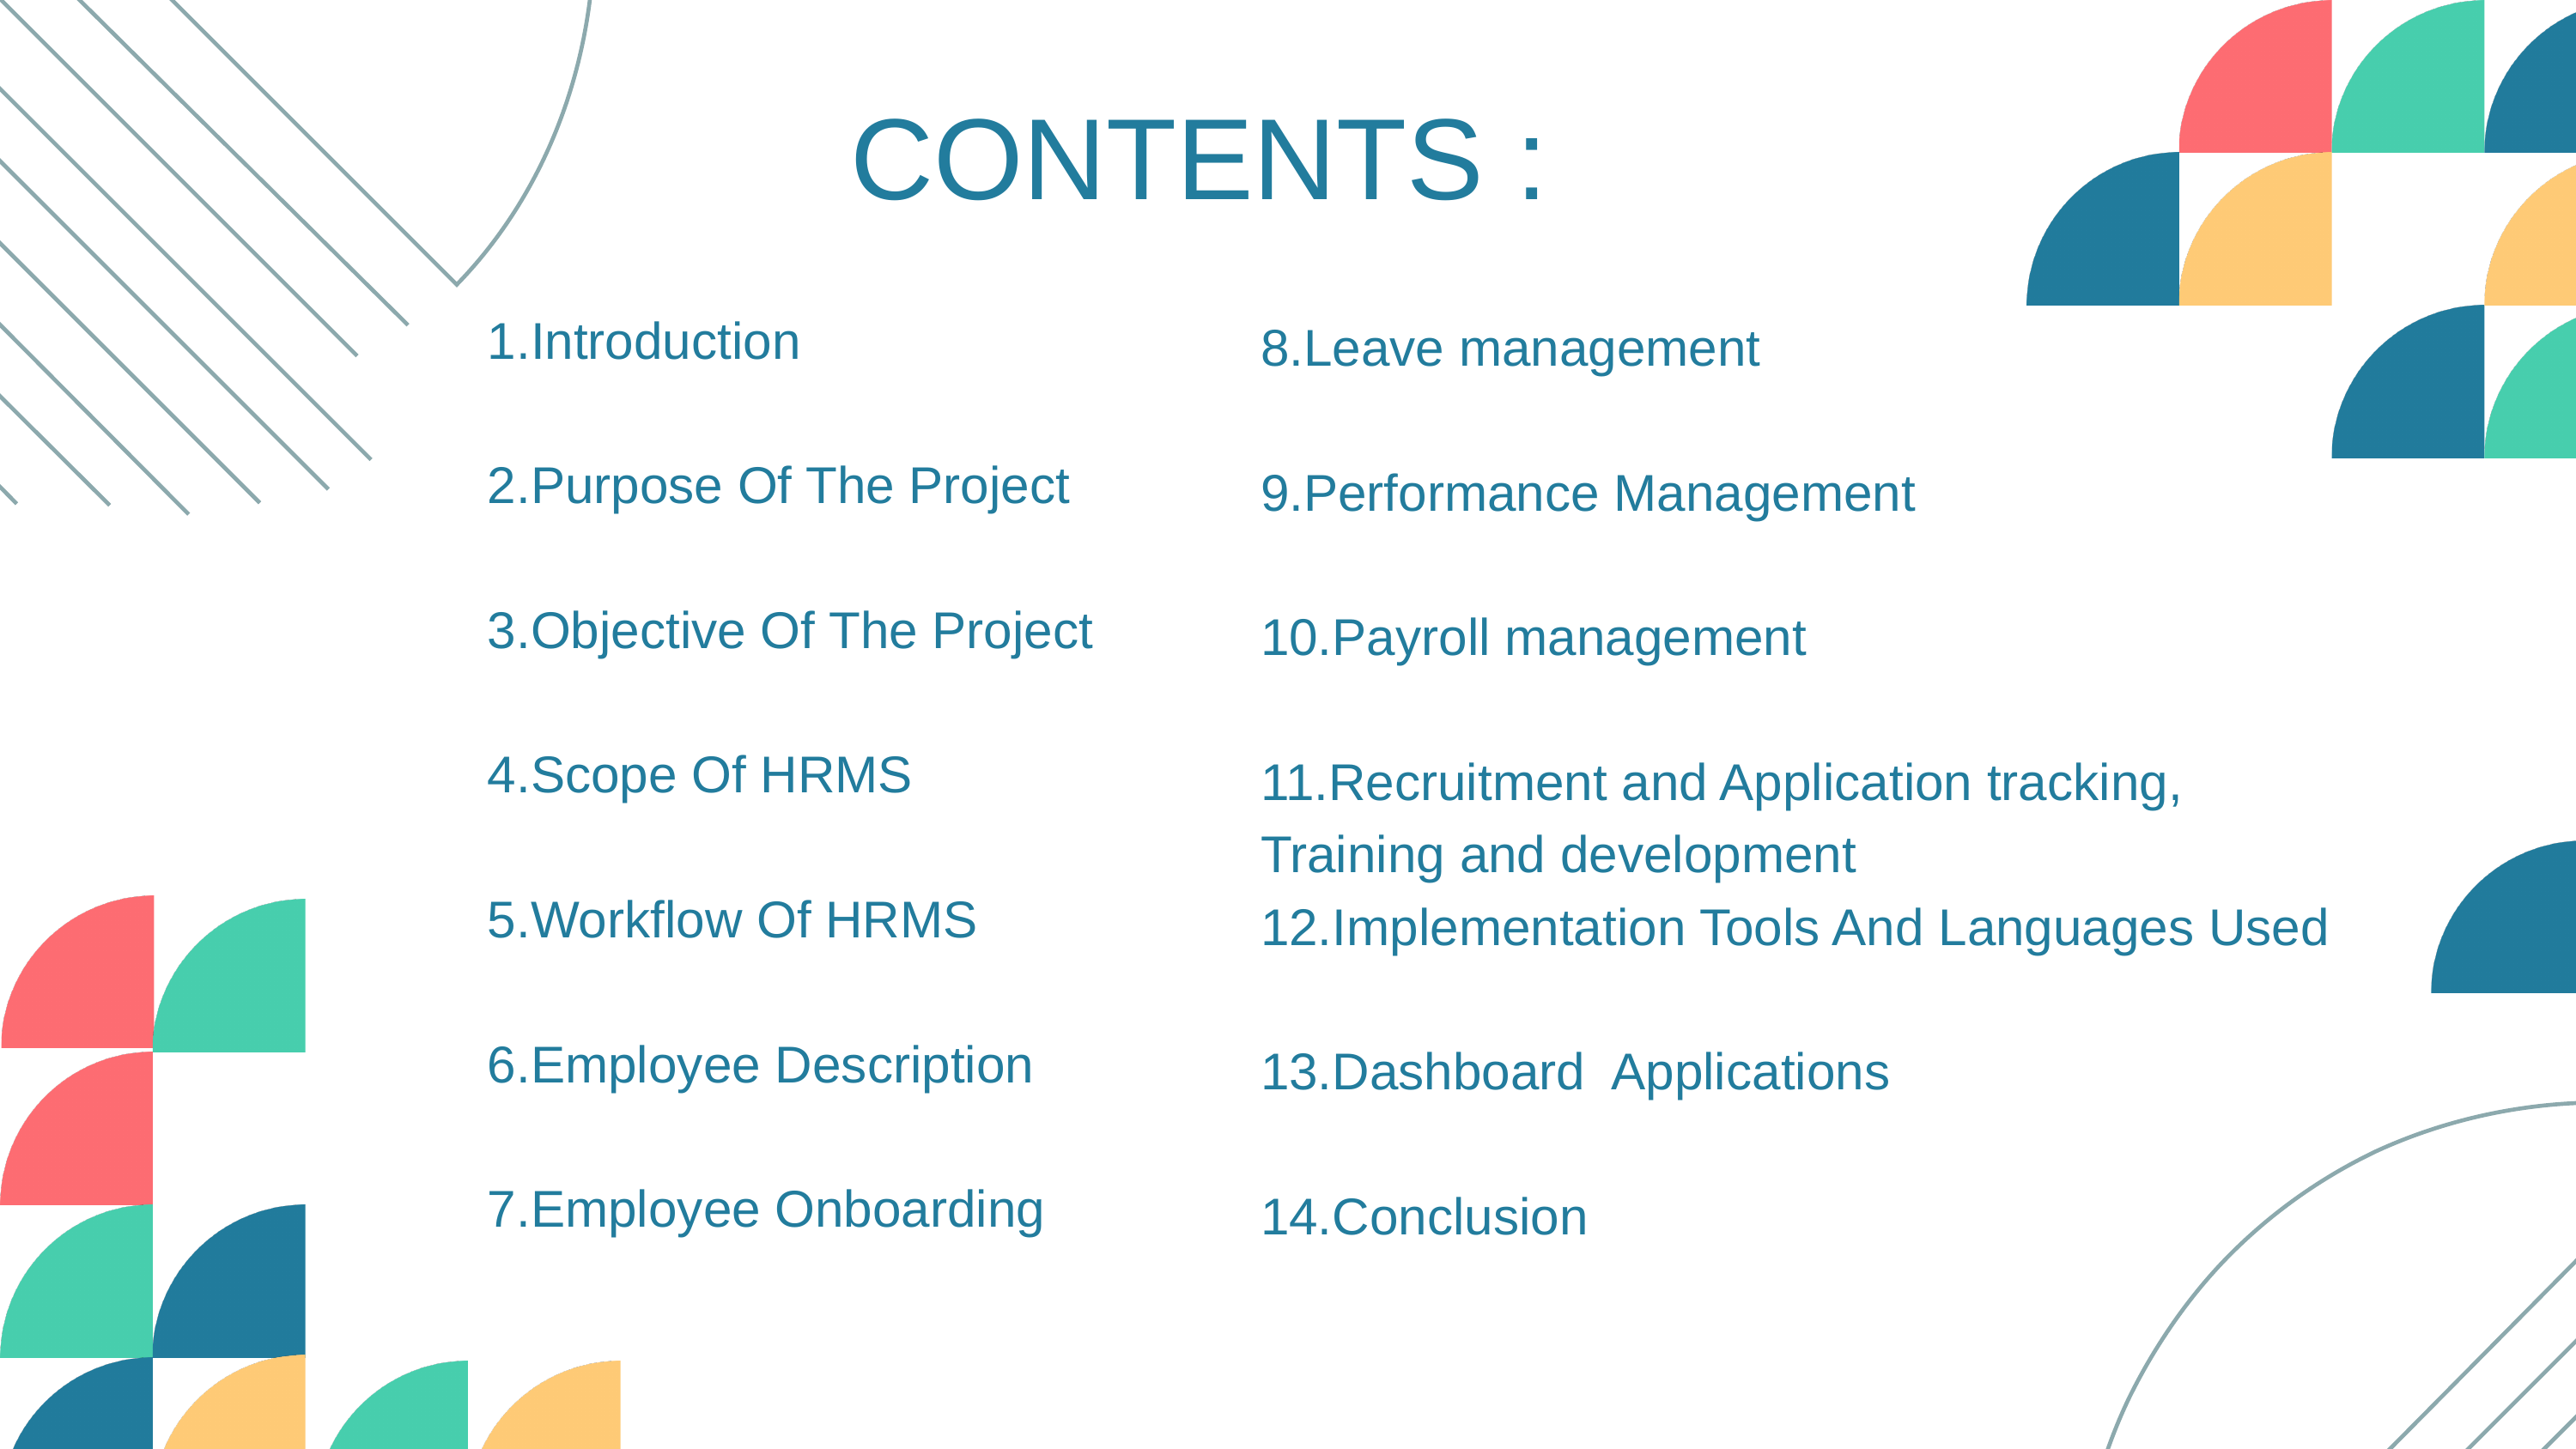

CONTENTS :

1.Introduction

2.Purpose Of The Project

3.Objective Of The Project

4.Scope Of HRMS

5.Workflow Of HRMS

6.Employee Description

7.Employee Onboarding

8.Leave management

9.Performance Management

10.Payroll management

11.Recruitment and Application tracking,
Training and development
12.Implementation Tools And Languages Used

13.Dashboard  Applications

14.Conclusion